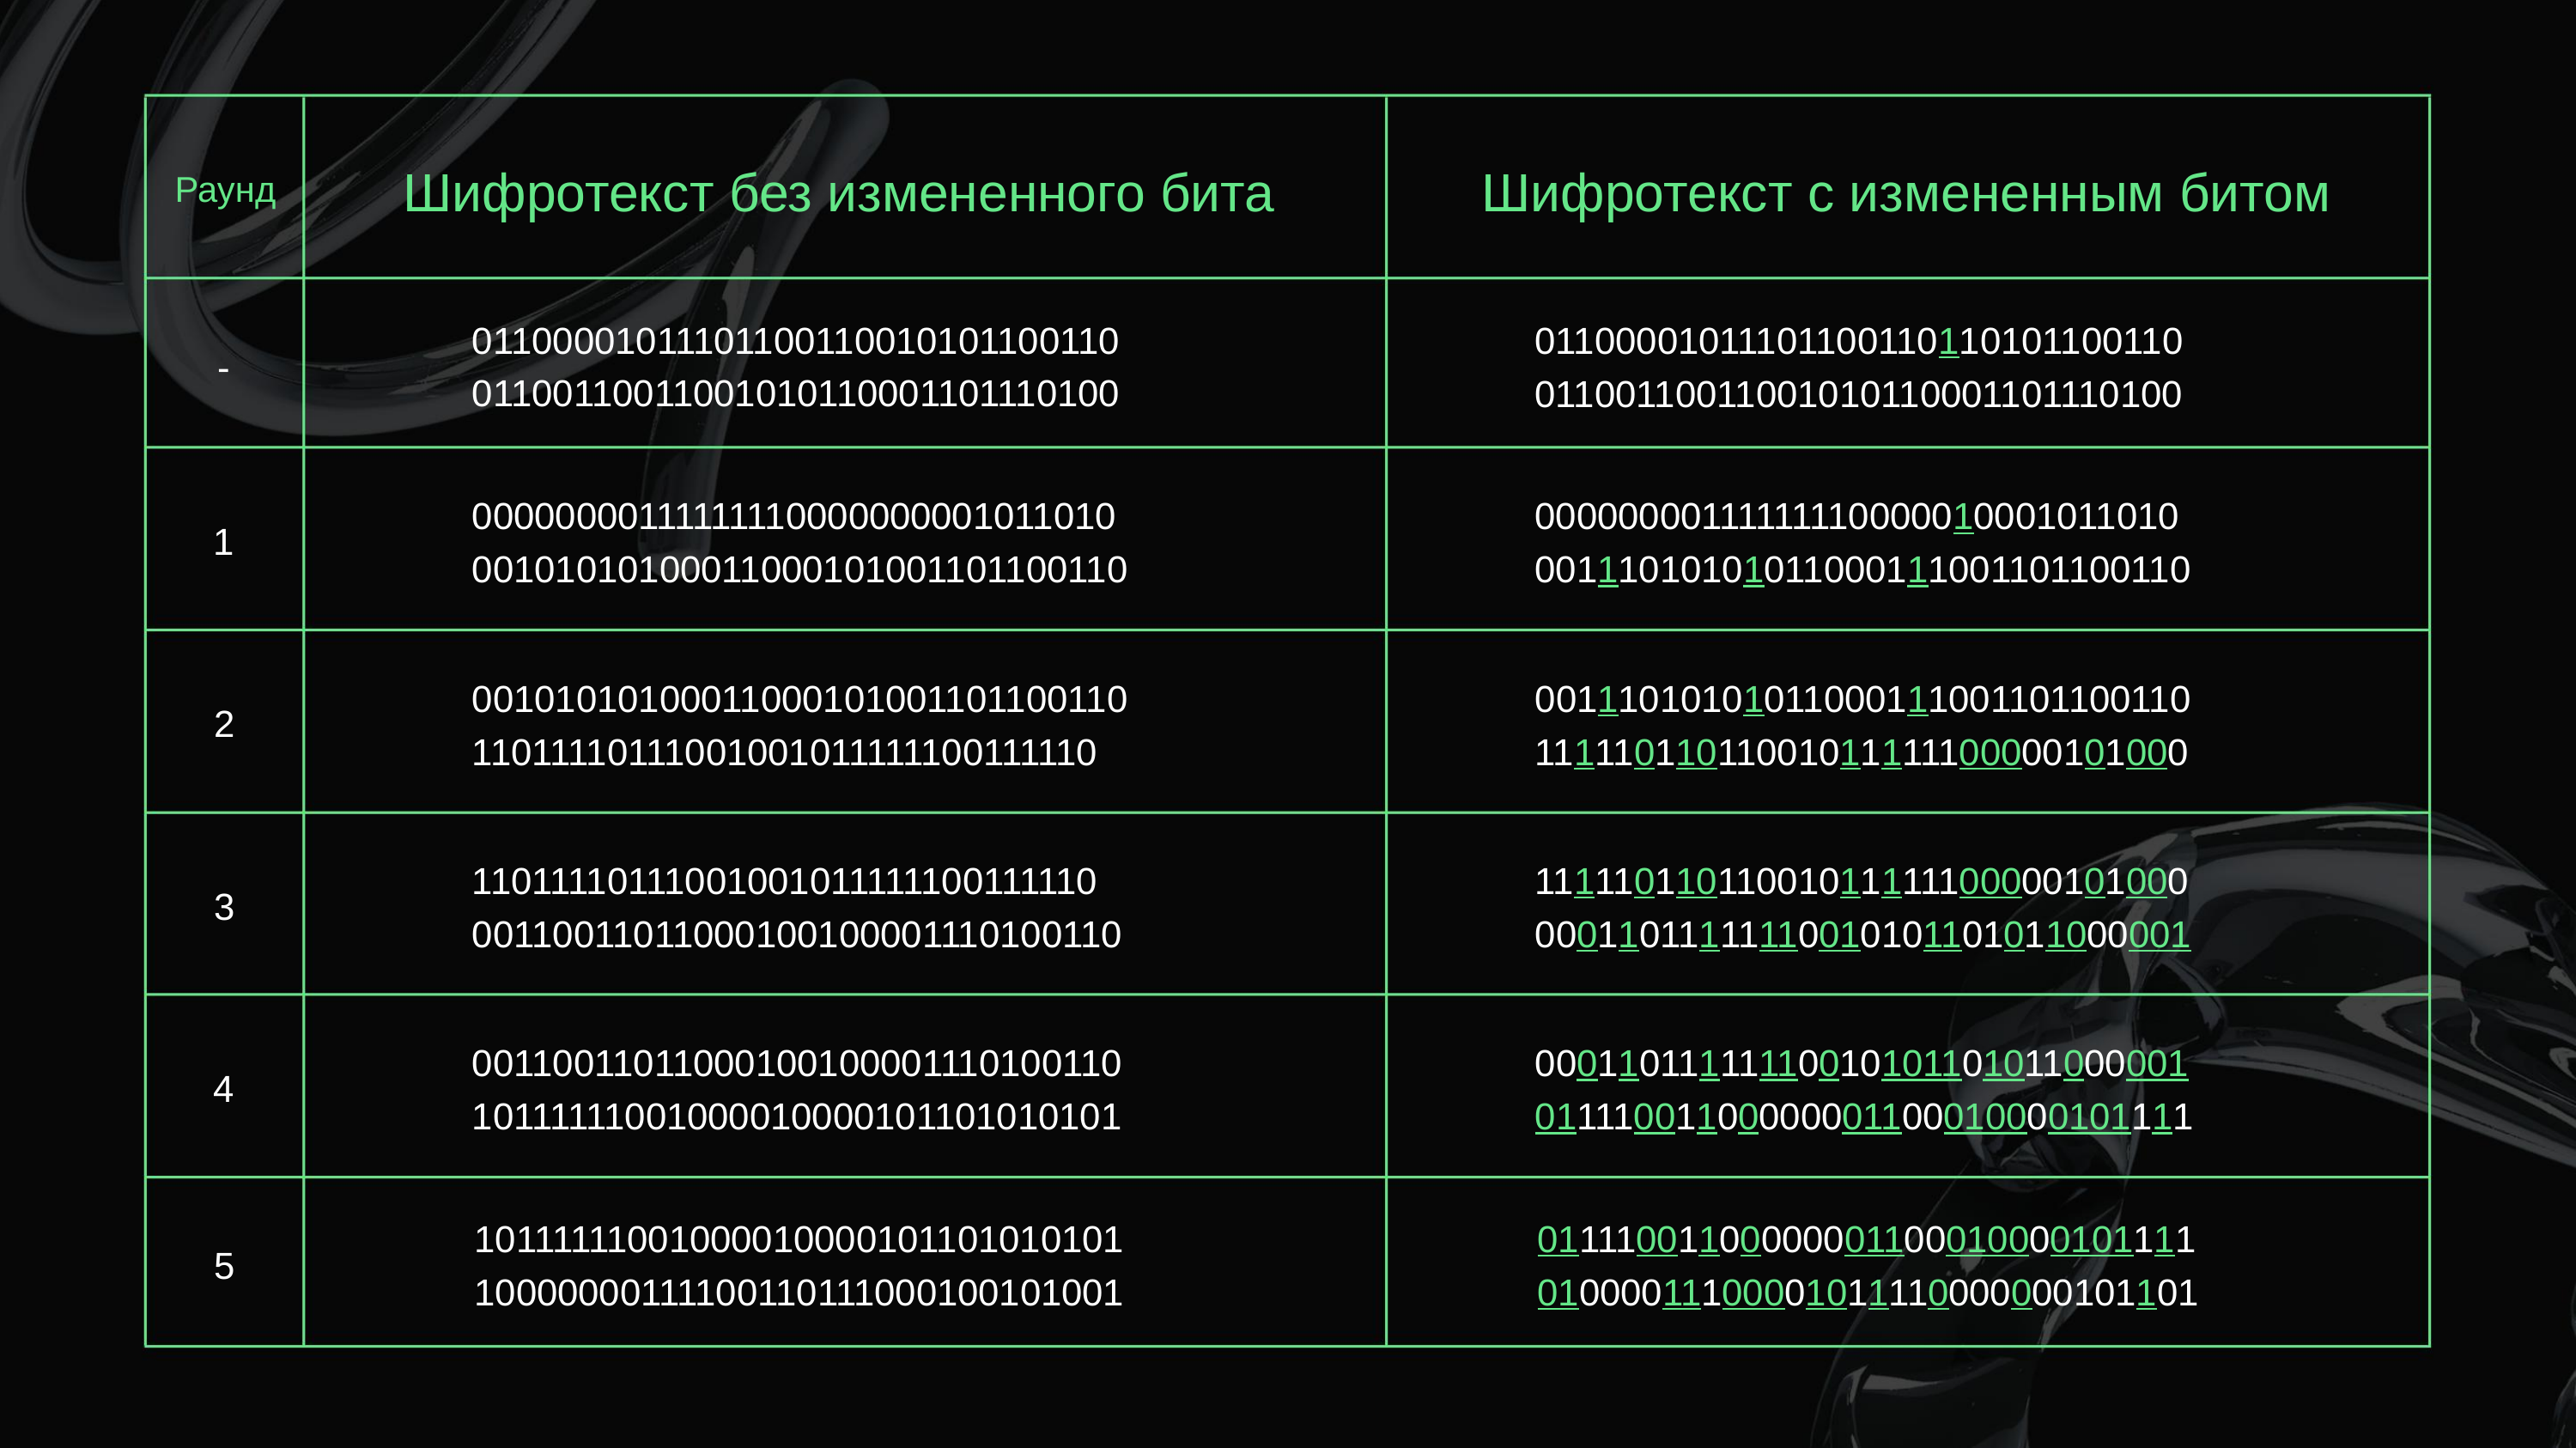

Шифротекст без измененного бита
Шифротекст с измененным битом
Раунд
01100001011101100110110101100110
01100110011001010110001101110100
01100001011101100110010101100110
01100110011001010110001101110100
-
00000000111111110000010001011010
00111010101011000111001101100110
00000000111111110000000001011010
00101010100011000101001101100110
1
00111010101011000111001101100110
11111011011001011111100000101000
00101010100011000101001101100110
11011110111001001011111100111110
2
3
4
5
11111011011001011111100000101000
00011011111110010101101011000001
11011110111001001011111100111110
00110011011000100100001110100110
00011011111110010101101011000001
01111001100000001100010000101111
00110011011000100100001110100110
10111111001000010000101101010101
01111001100000001100010000101111
01000011100001011110000000101101
10111111001000010000101101010101
10000000111100110111000100101001